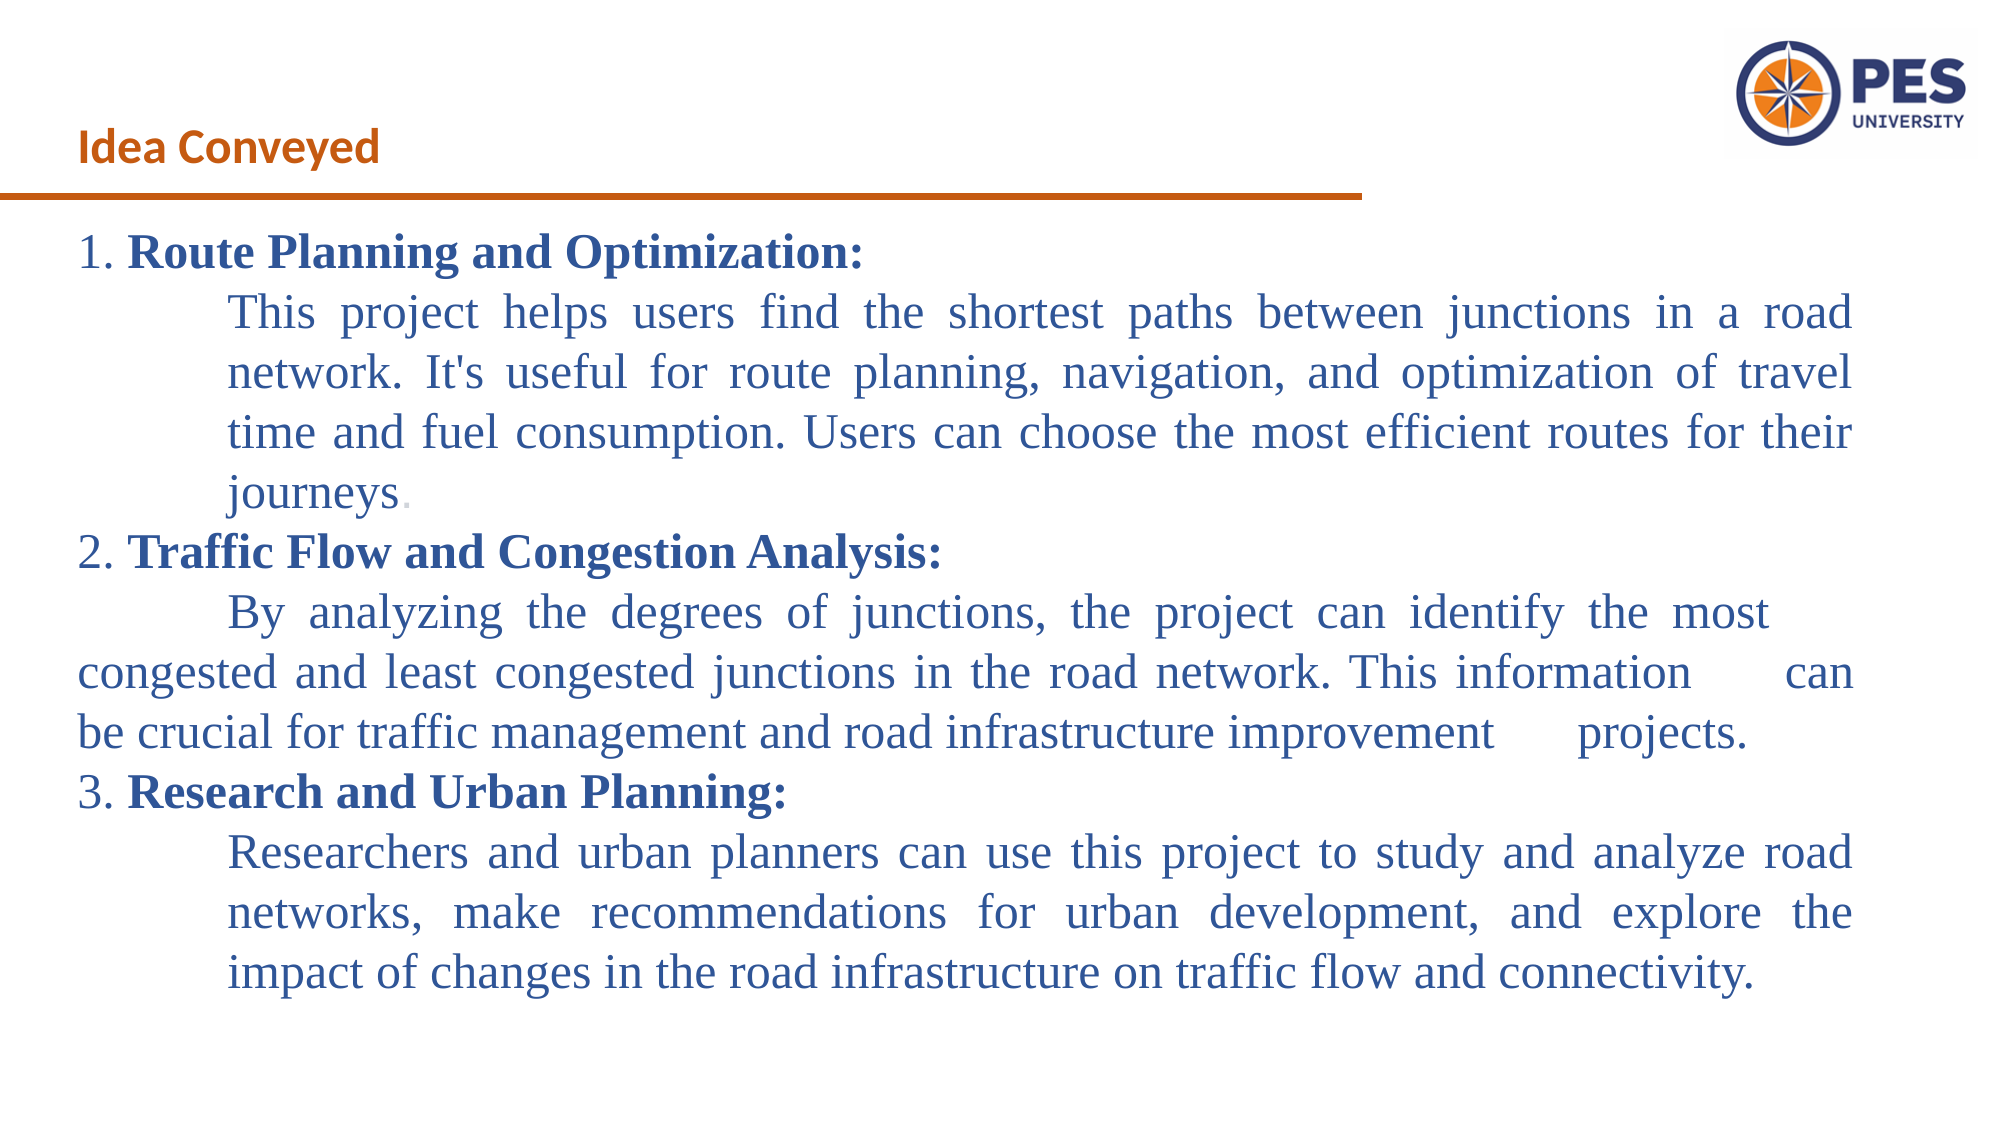

Idea Conveyed
1. Route Planning and Optimization:
	This project helps users find the shortest paths between junctions in a road 	network. It's useful for route planning, navigation, and optimization of travel 	time and fuel consumption. Users can choose the most efficient routes for their 	journeys.
2. Traffic Flow and Congestion Analysis:
	By analyzing the degrees of junctions, the project can identify the most 	congested and least congested junctions in the road network. This information 	can be crucial for traffic management and road infrastructure improvement 	projects.
3. Research and Urban Planning:
	Researchers and urban planners can use this project to study and analyze road 	networks, make recommendations for urban development, and explore the 	impact of changes in the road infrastructure on traffic flow and connectivity.